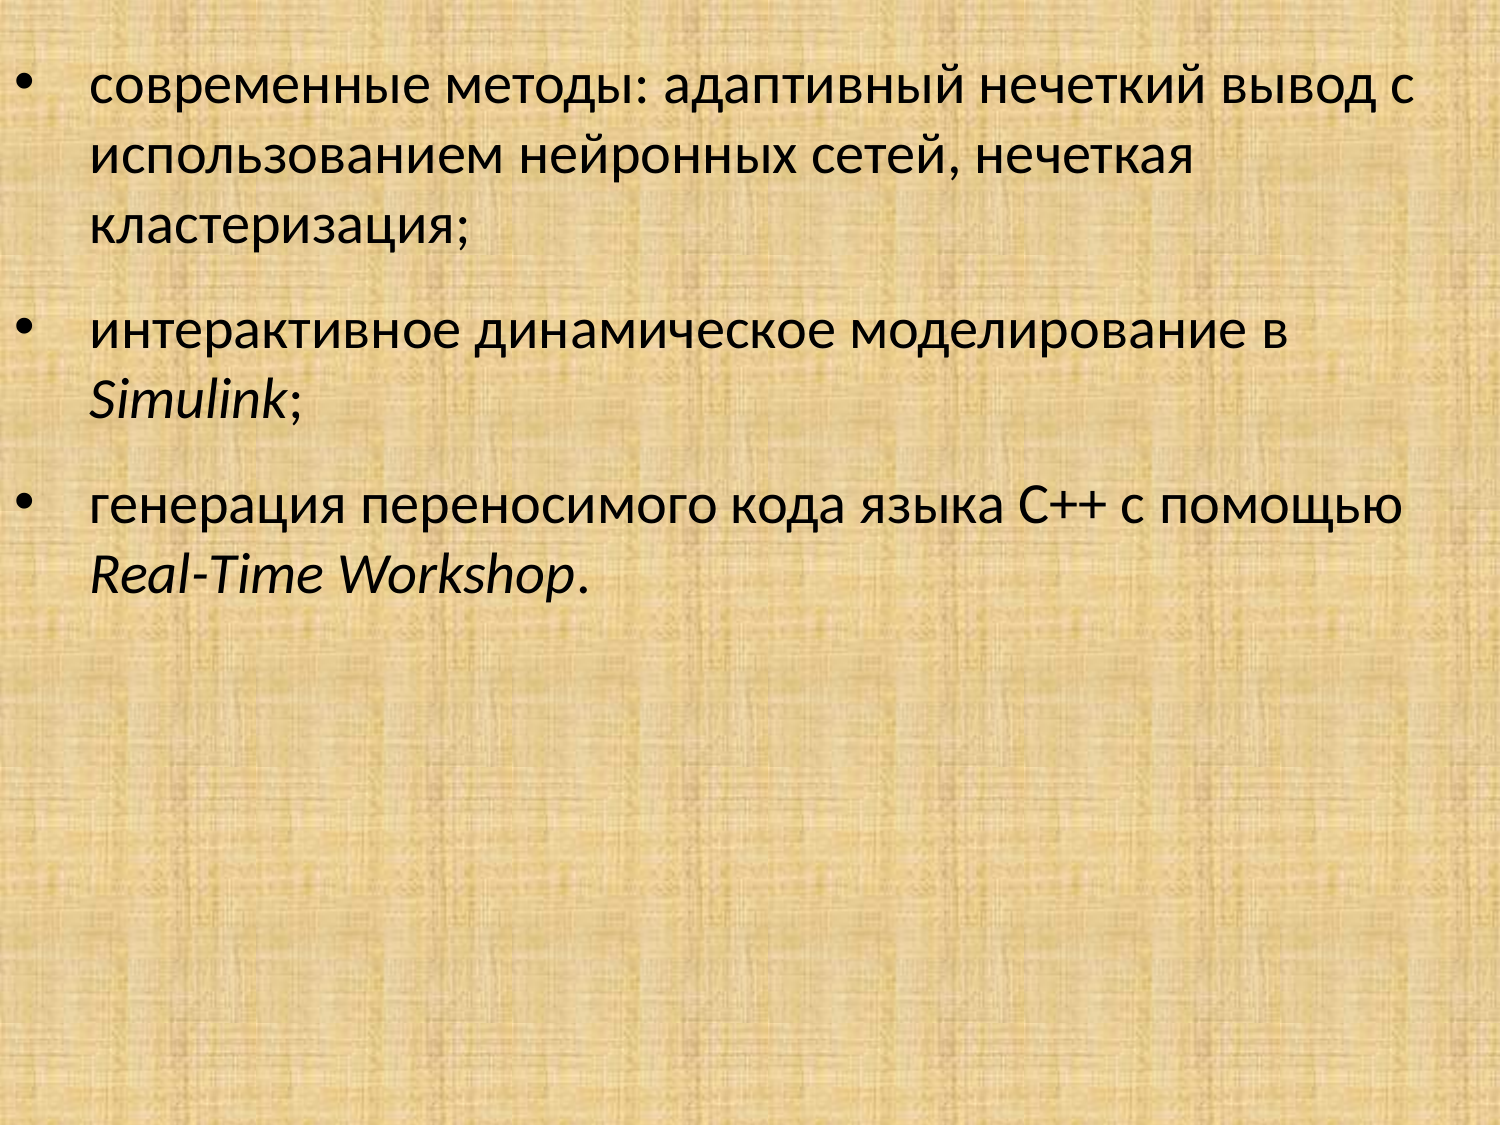

современные методы: адаптивный нечеткий вывод с использованием нейронных сетей, нечеткая кластеризация;
интерактивное динамическое моделирование в Simulink;
генерация переносимого кода языка С++ с помощью Real-Time Workshop.